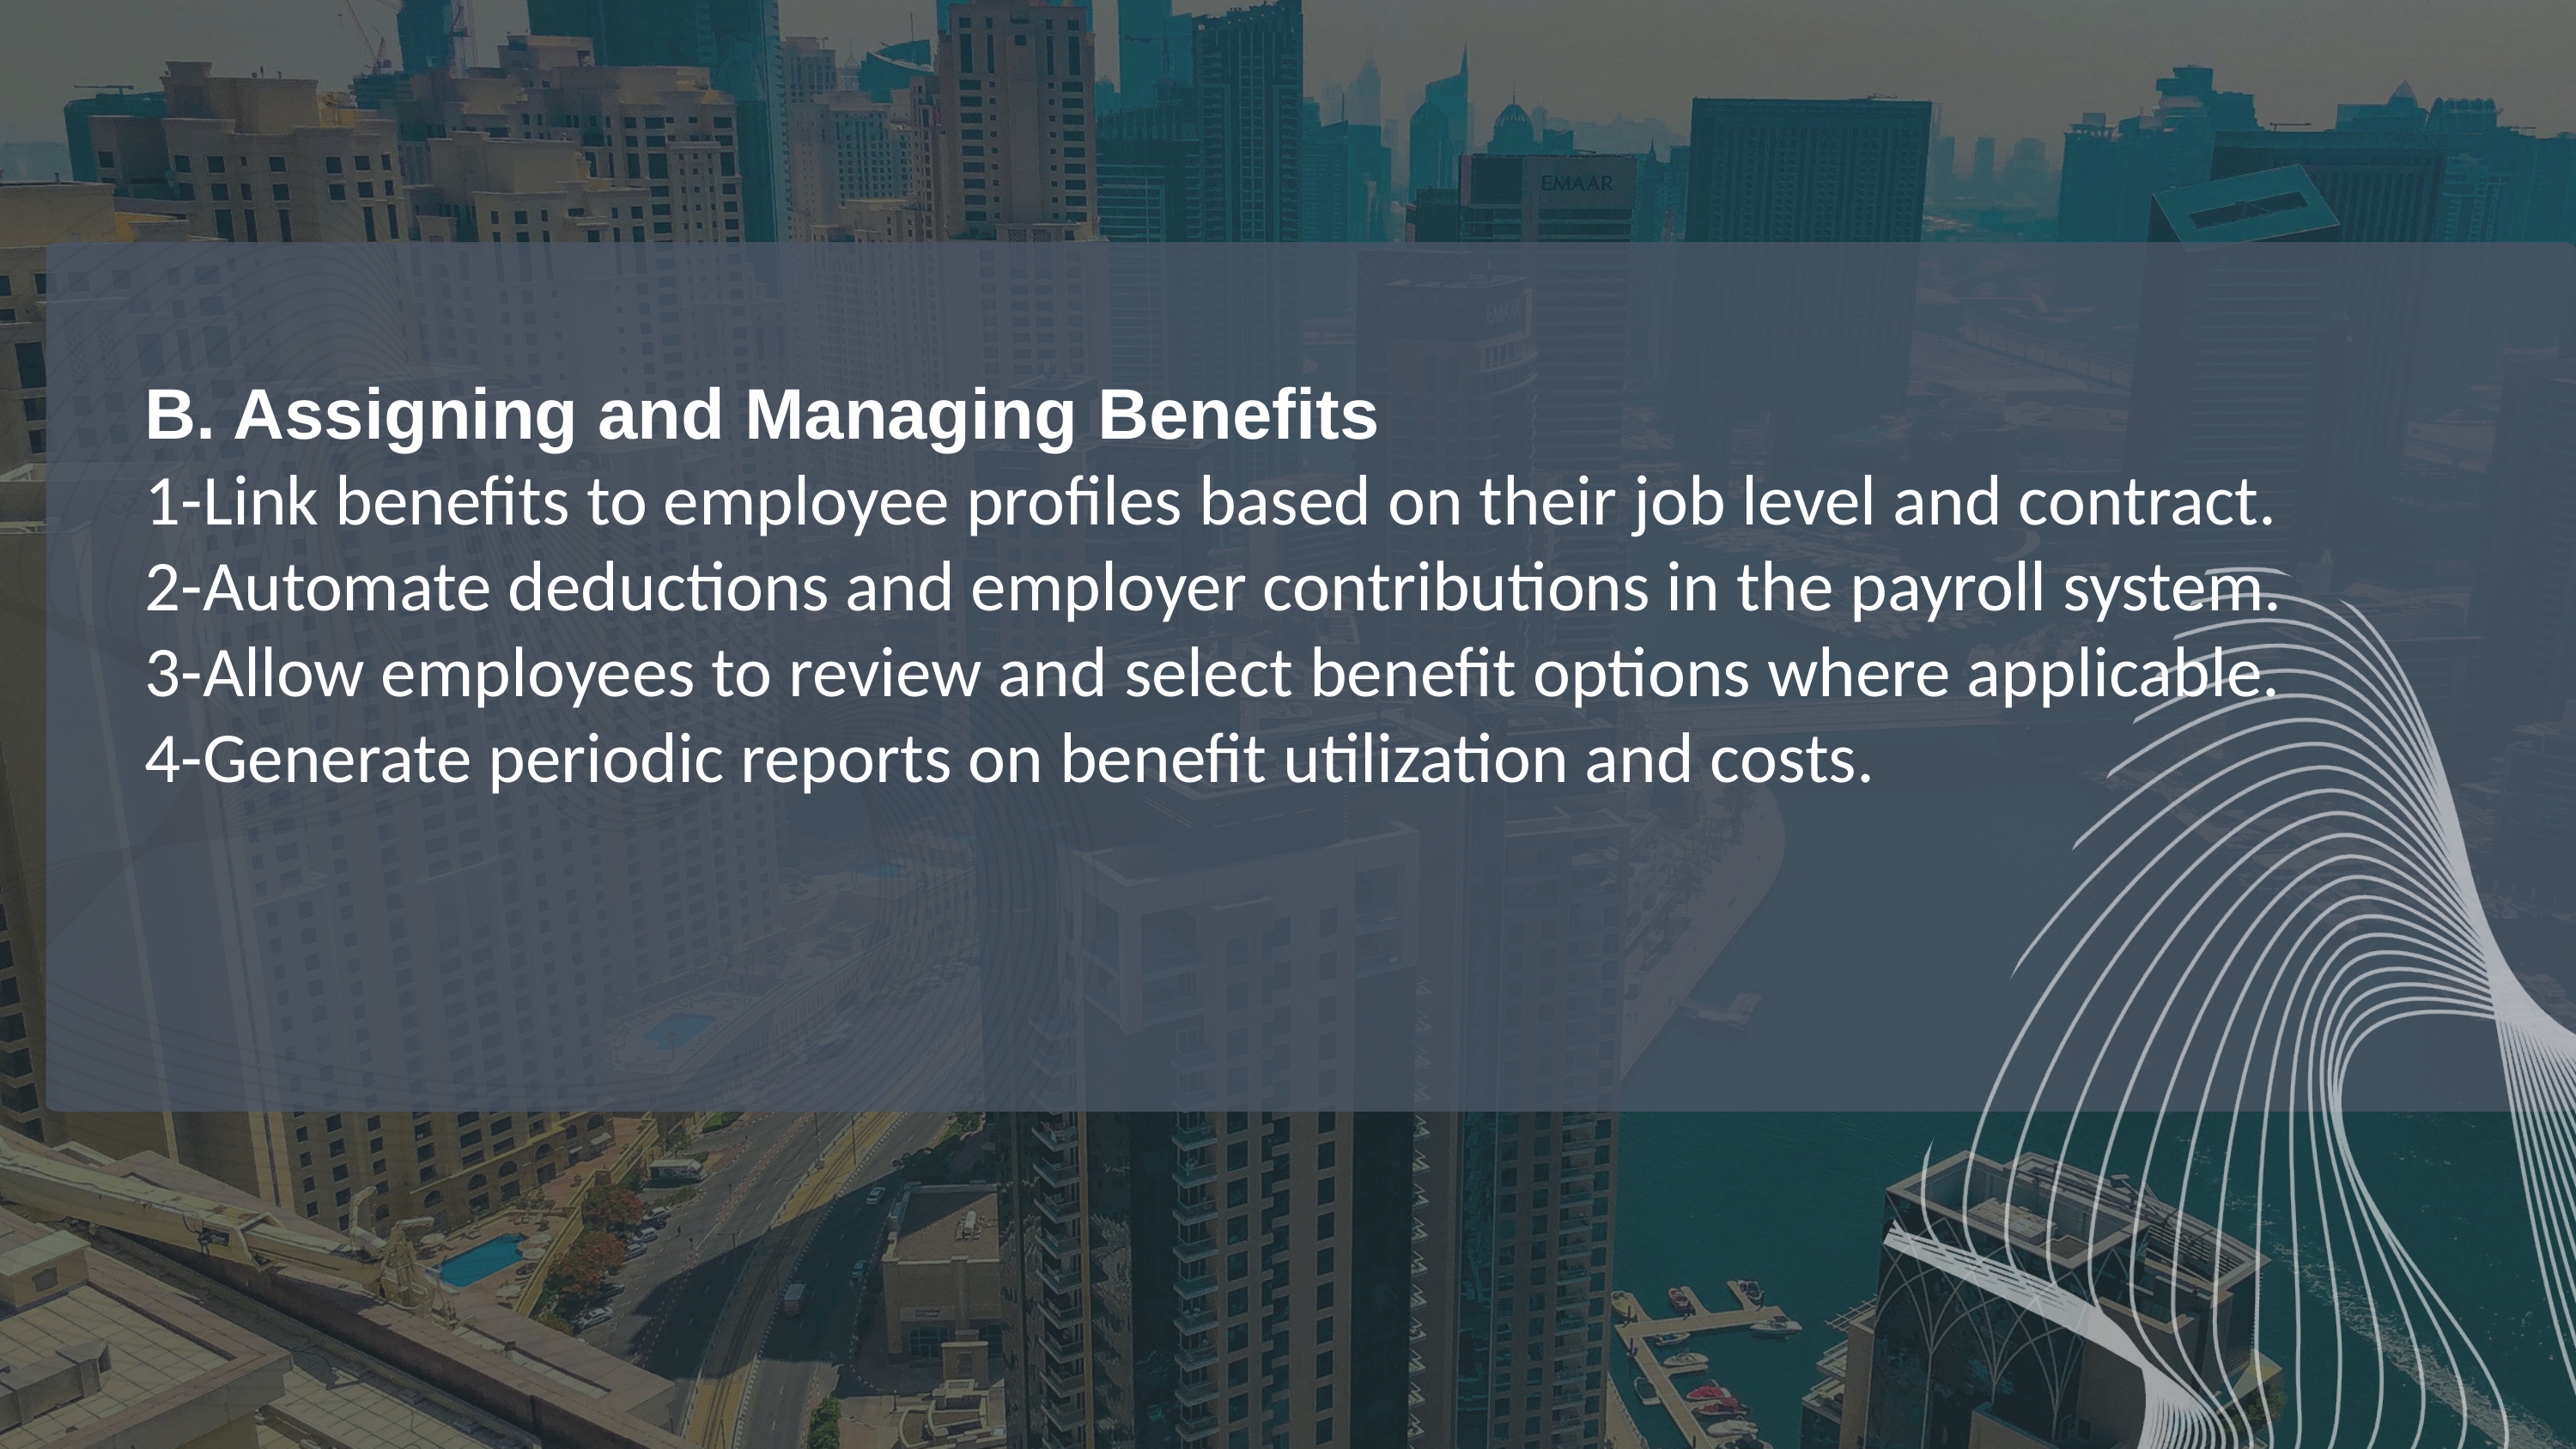

B. Assigning and Managing Benefits
1-Link benefits to employee profiles based on their job level and contract.
2-Automate deductions and employer contributions in the payroll system.
3-Allow employees to review and select benefit options where applicable.
4-Generate periodic reports on benefit utilization and costs.